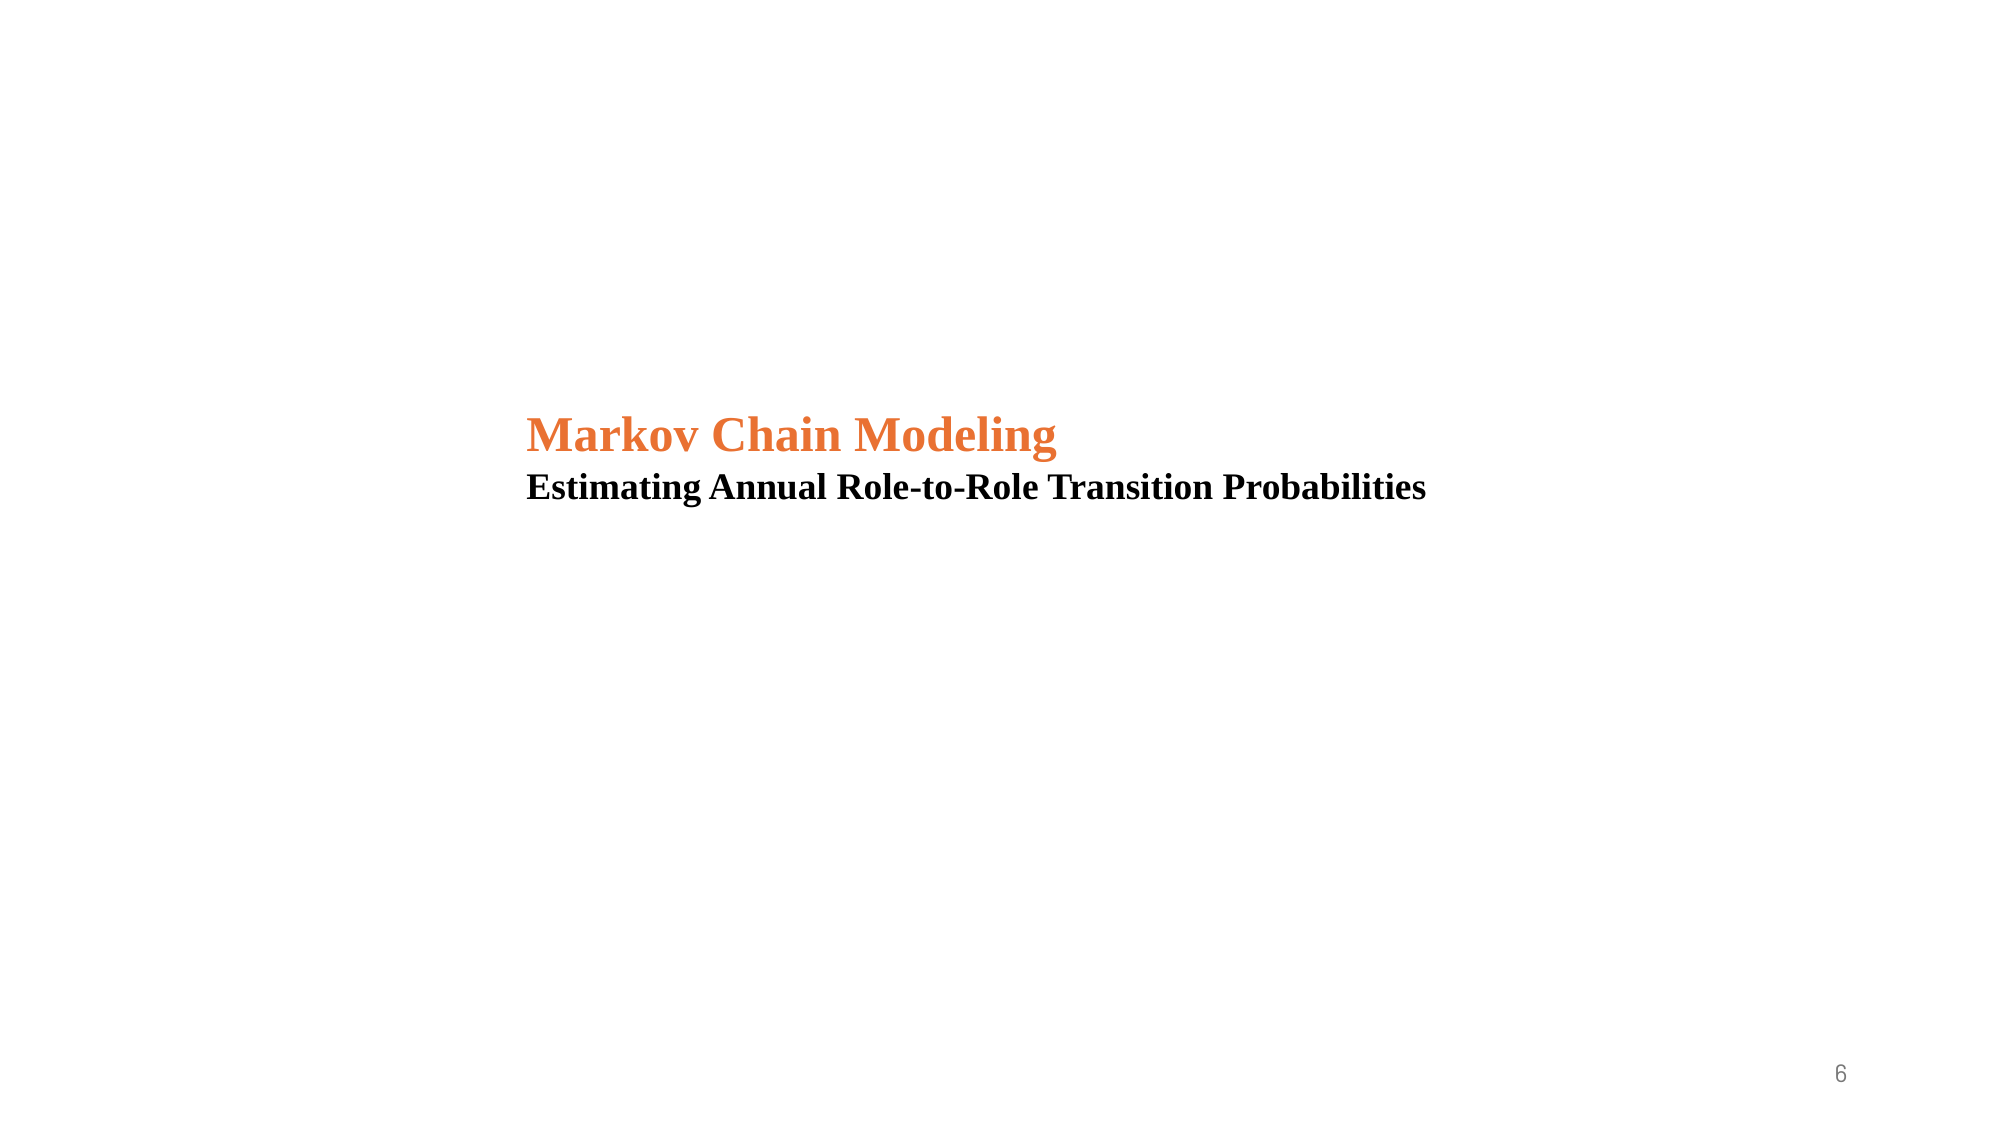

Markov Chain Modeling
Estimating Annual Role-to-Role Transition Probabilities

6